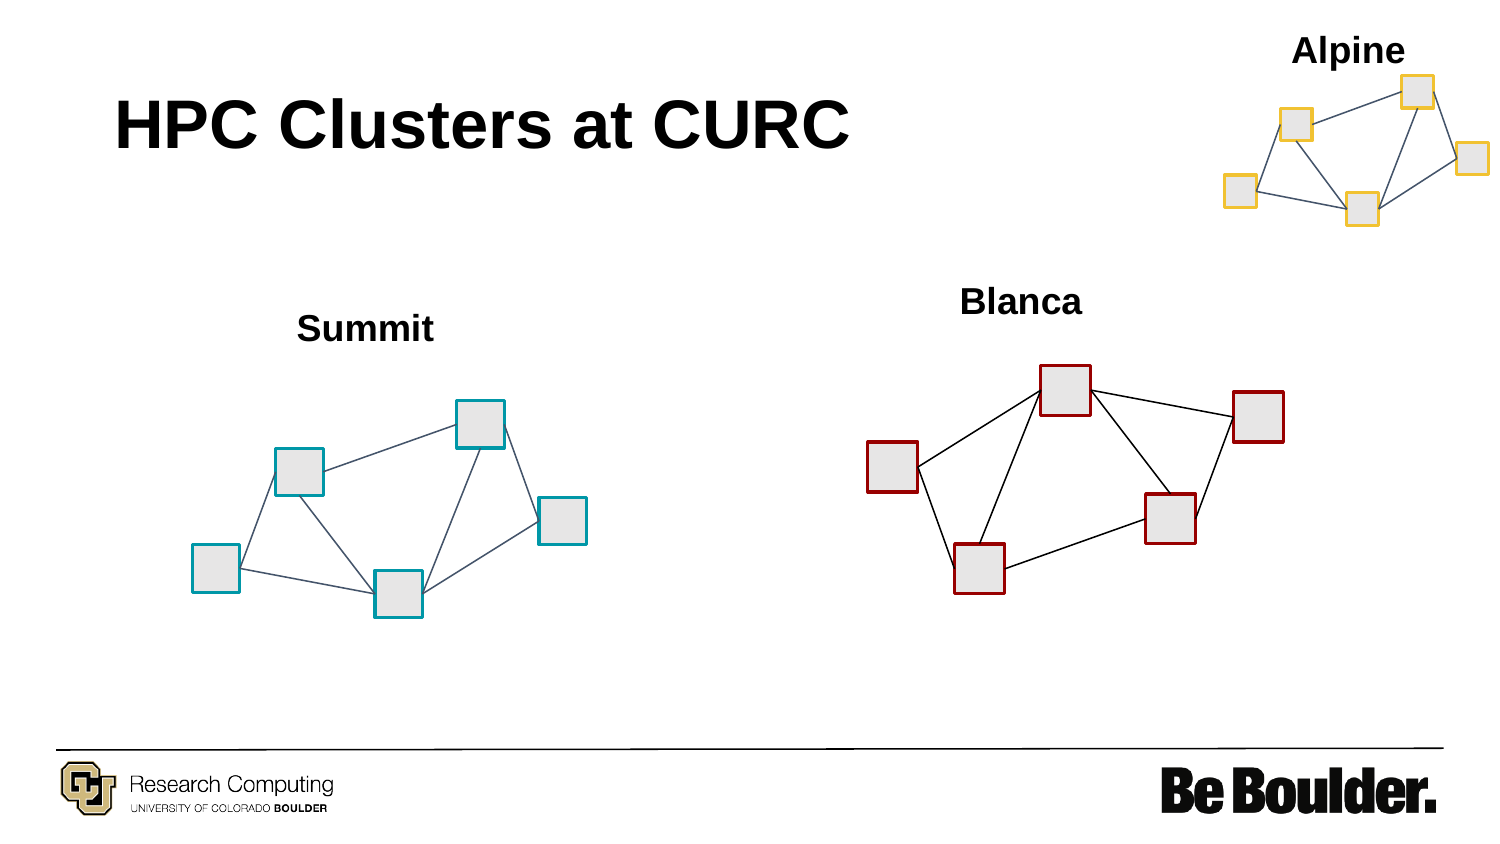

Alpine
# HPC Clusters at CURC

Blanca
Summit